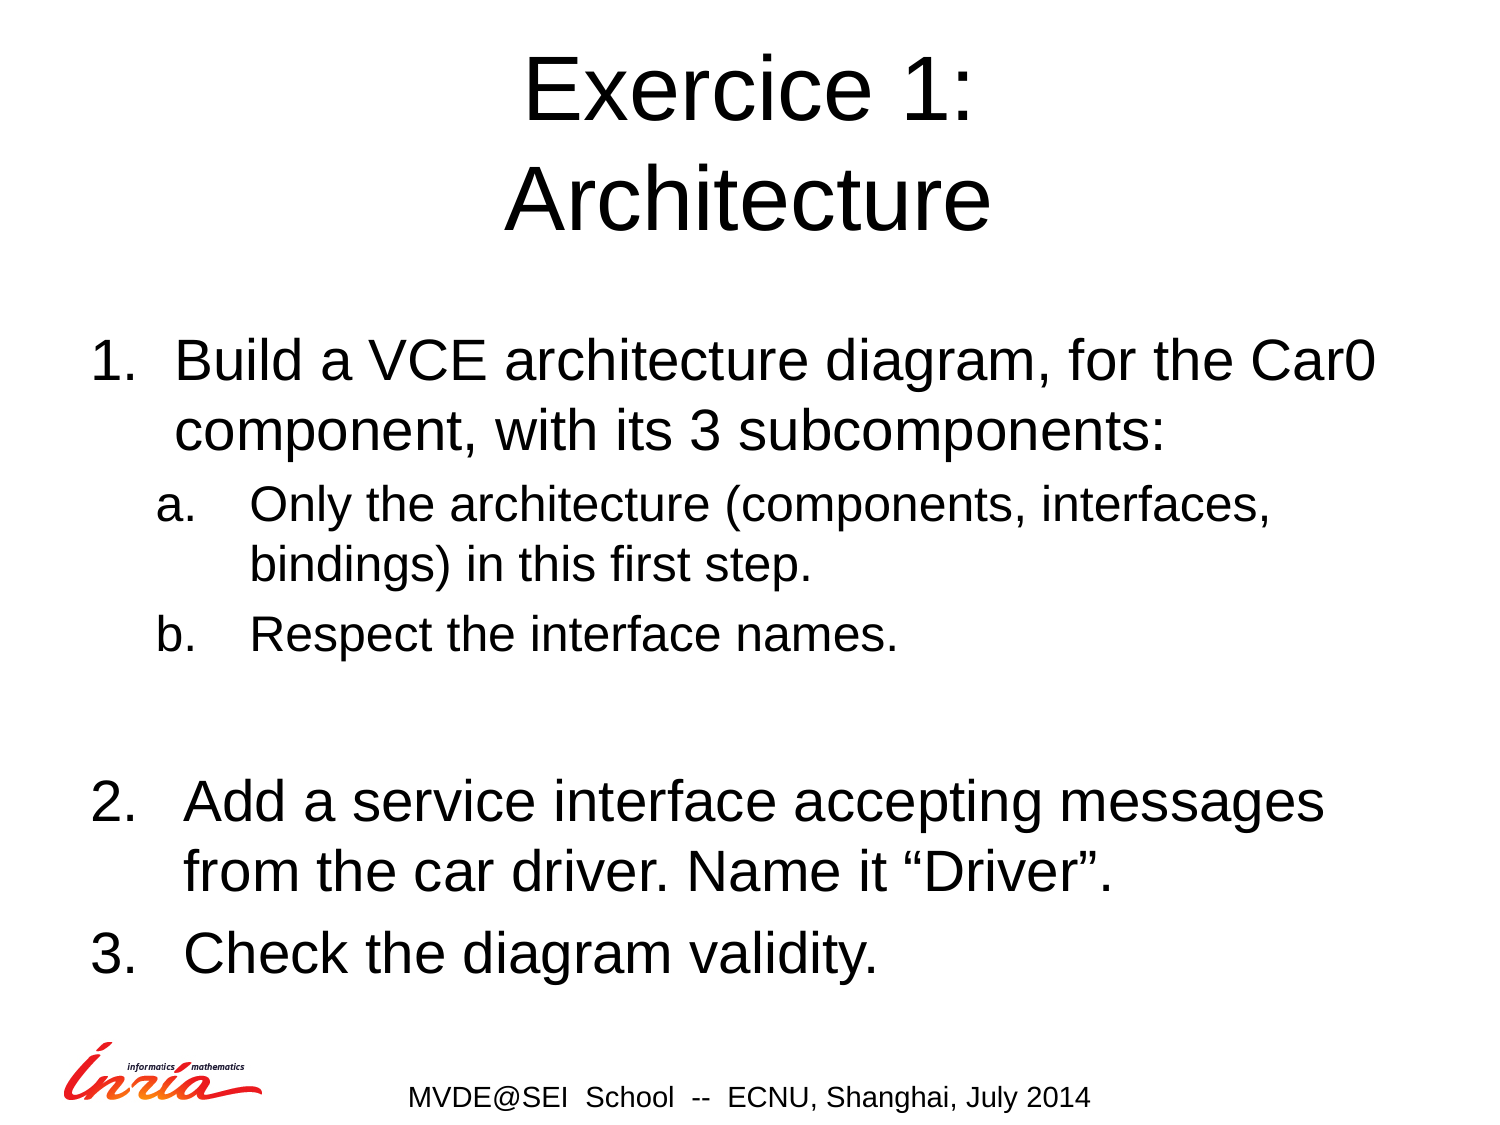

# Exercice 1: Architecture
Build a VCE architecture diagram, for the Car0 component, with its 3 subcomponents:
Only the architecture (components, interfaces, bindings) in this first step.
Respect the interface names.

Add a service interface accepting messages from the car driver. Name it “Driver”.
Check the diagram validity.
MVDE@SEI  School  --  ECNU, Shanghai, July 2014